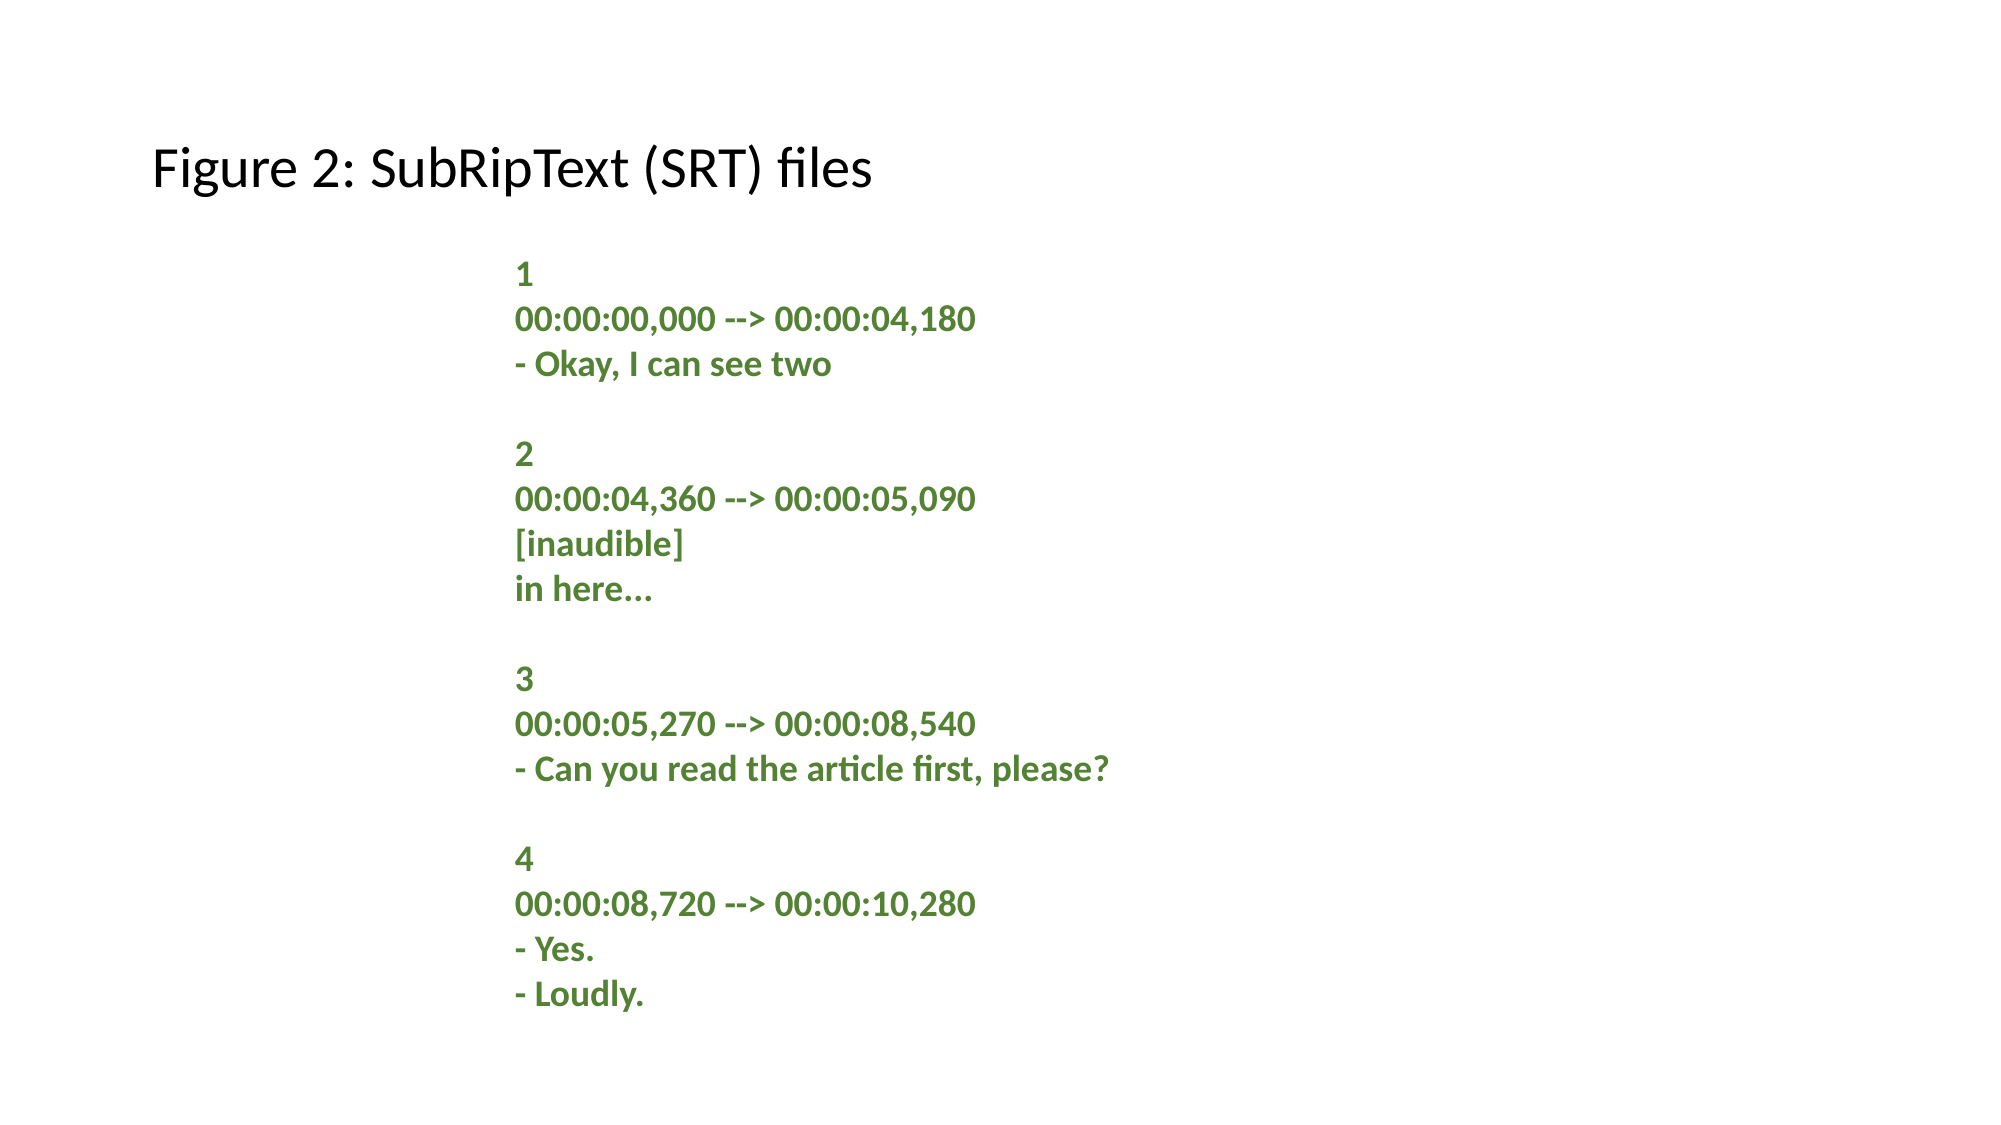

# Figure 2: SubRipText (SRT) files
1
00:00:00,000 --> 00:00:04,180
- Okay, I can see two
2
00:00:04,360 --> 00:00:05,090
[inaudible]
in here...
3
00:00:05,270 --> 00:00:08,540
- Can you read the article first, please?
4
00:00:08,720 --> 00:00:10,280
- Yes.
- Loudly.